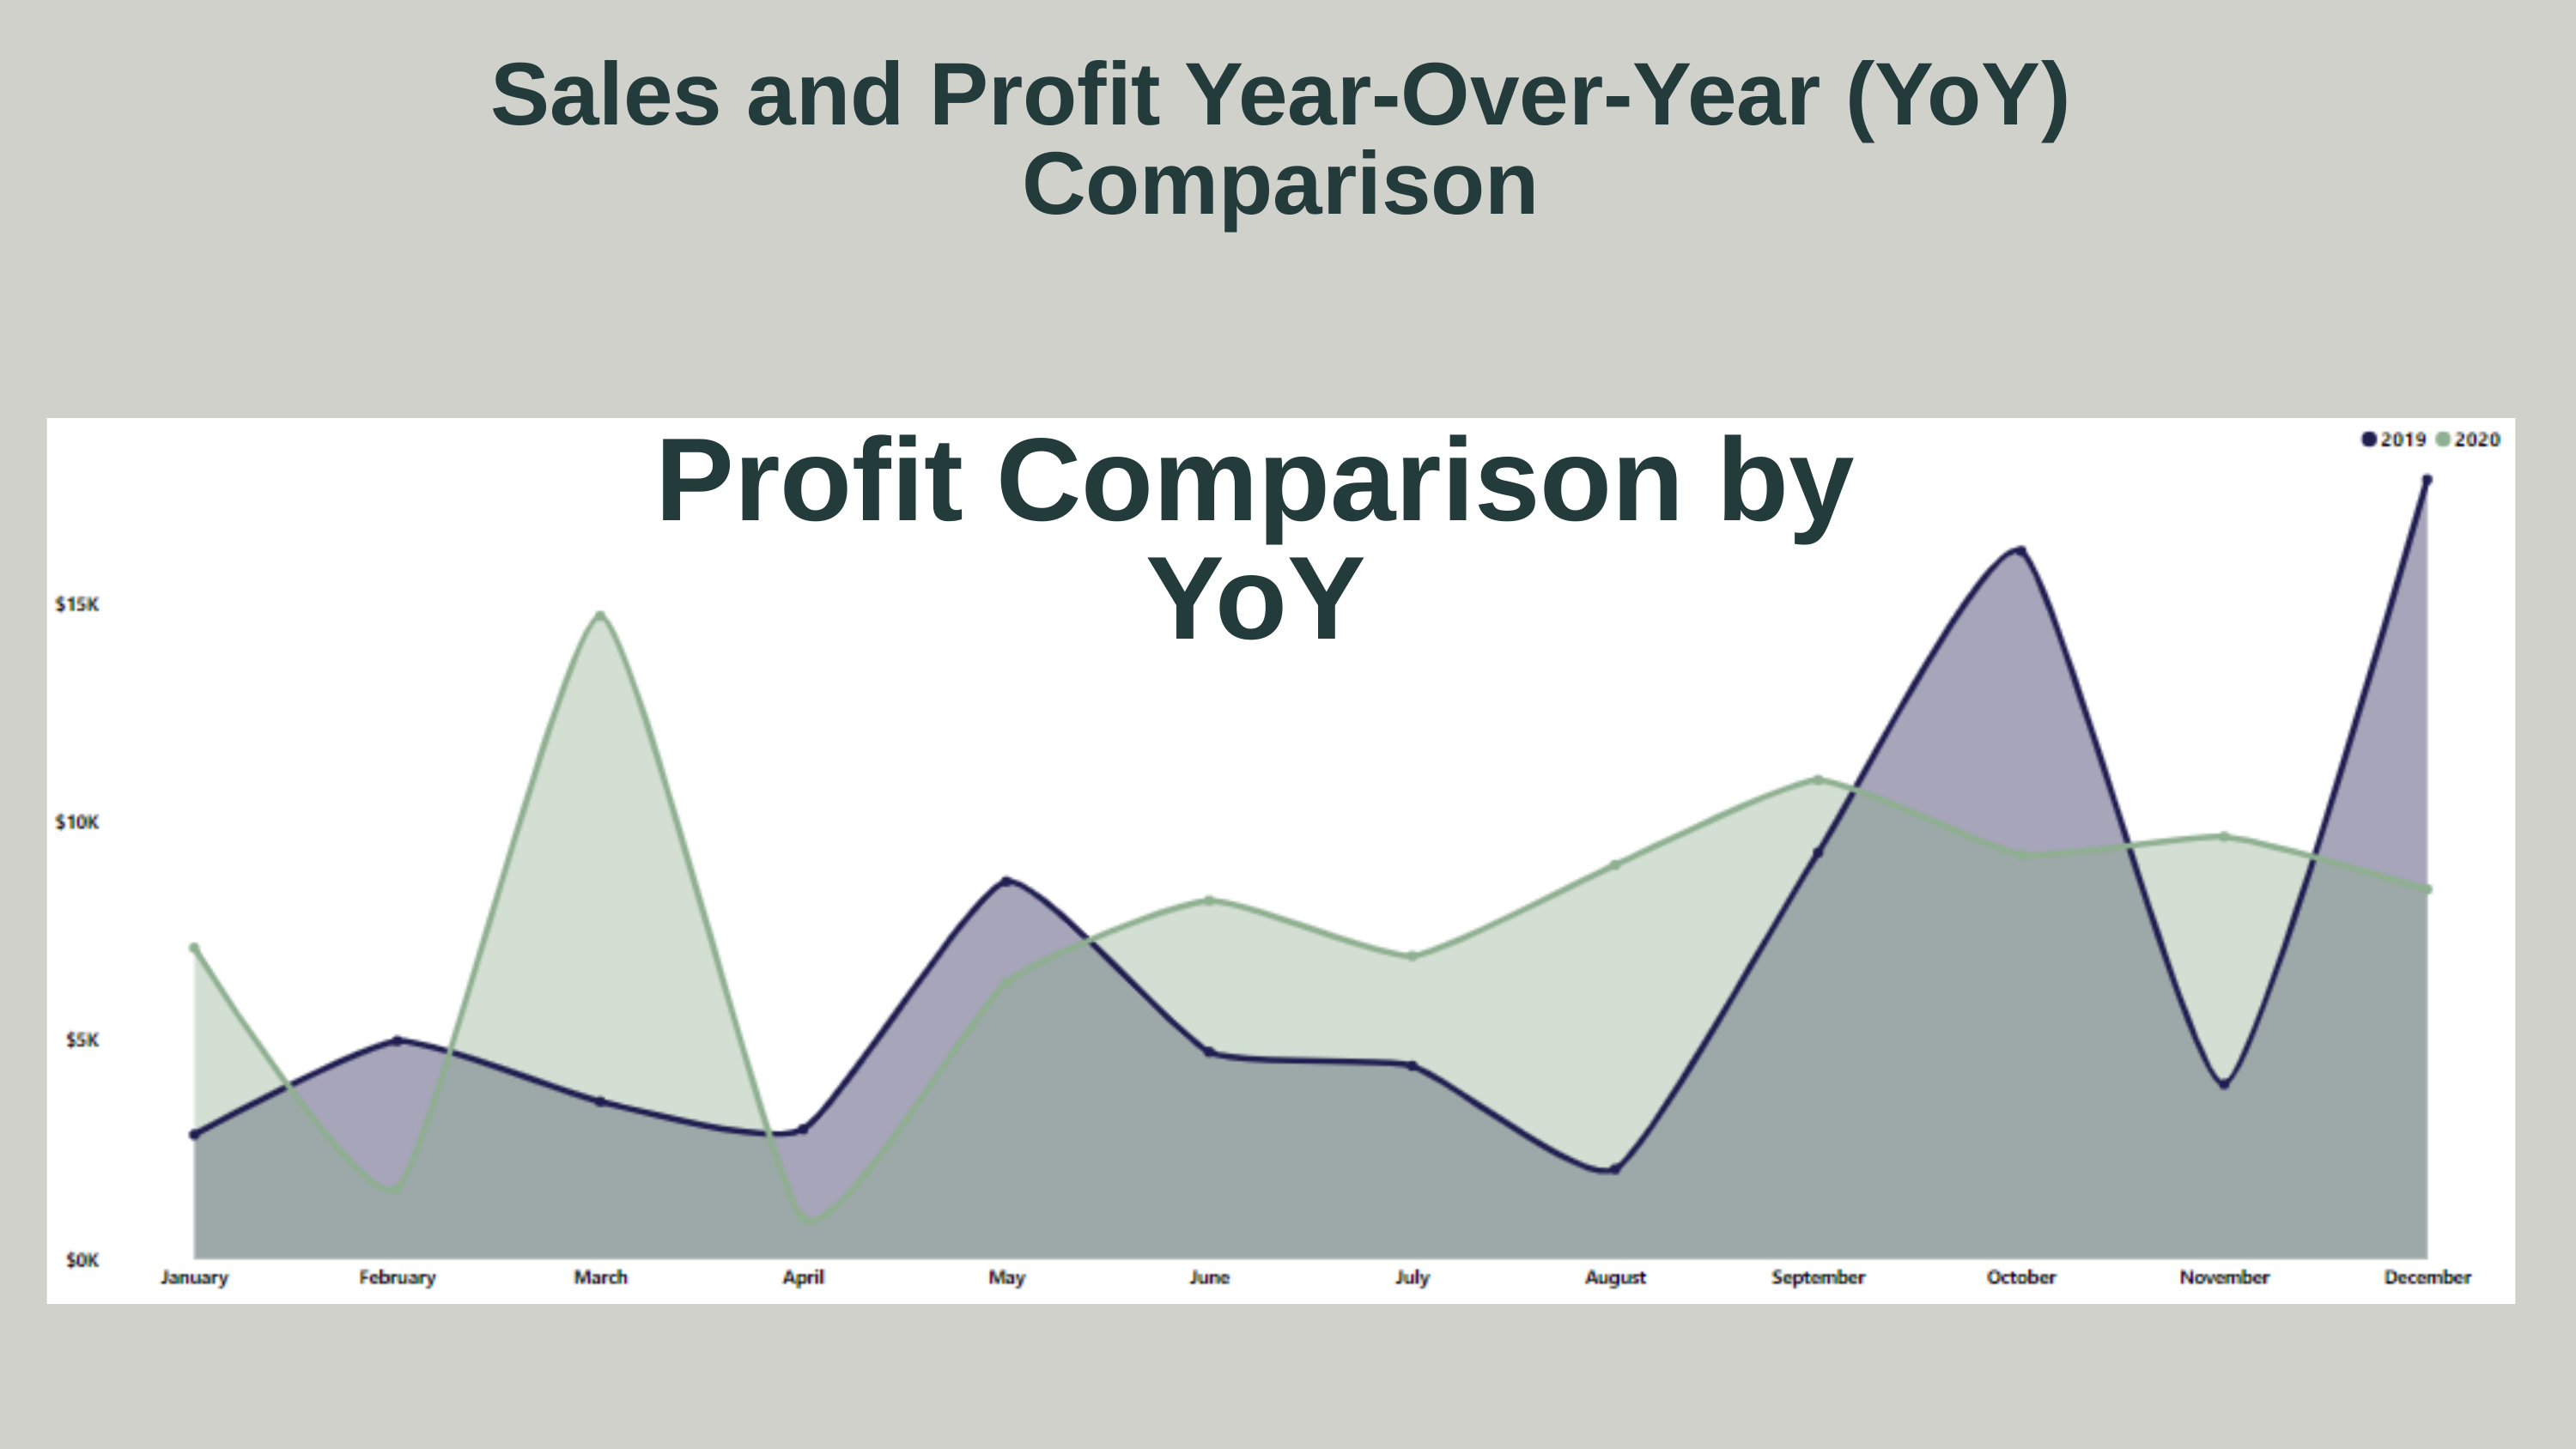

Sales and Profit Year-Over-Year (YoY) Comparison

Profit Comparison by YoY